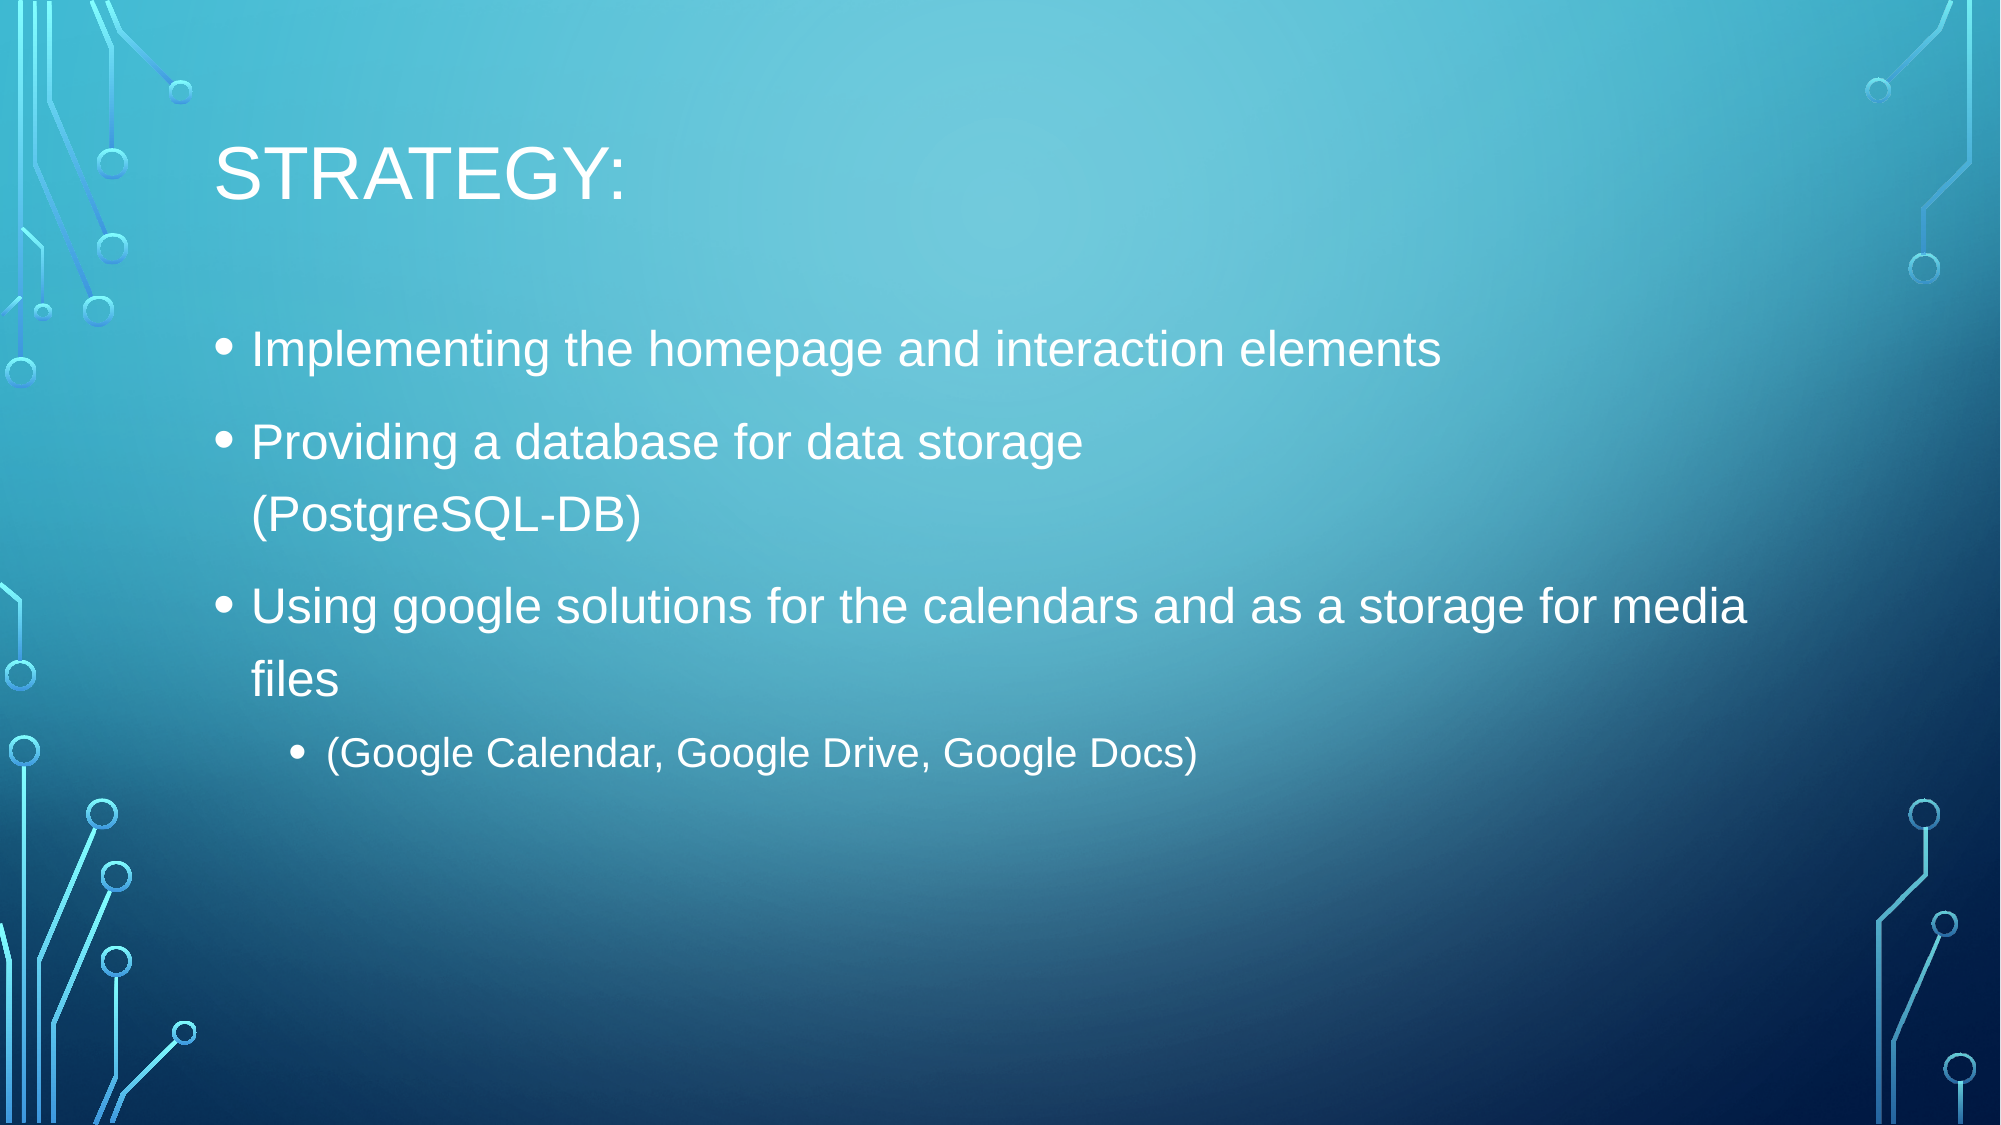

# StrategY:
Implementing the homepage and interaction elements
Providing a database for data storage
(PostgreSQL-DB)
Using google solutions for the calendars and as a storage for media files
(Google Calendar, Google Drive, Google Docs)